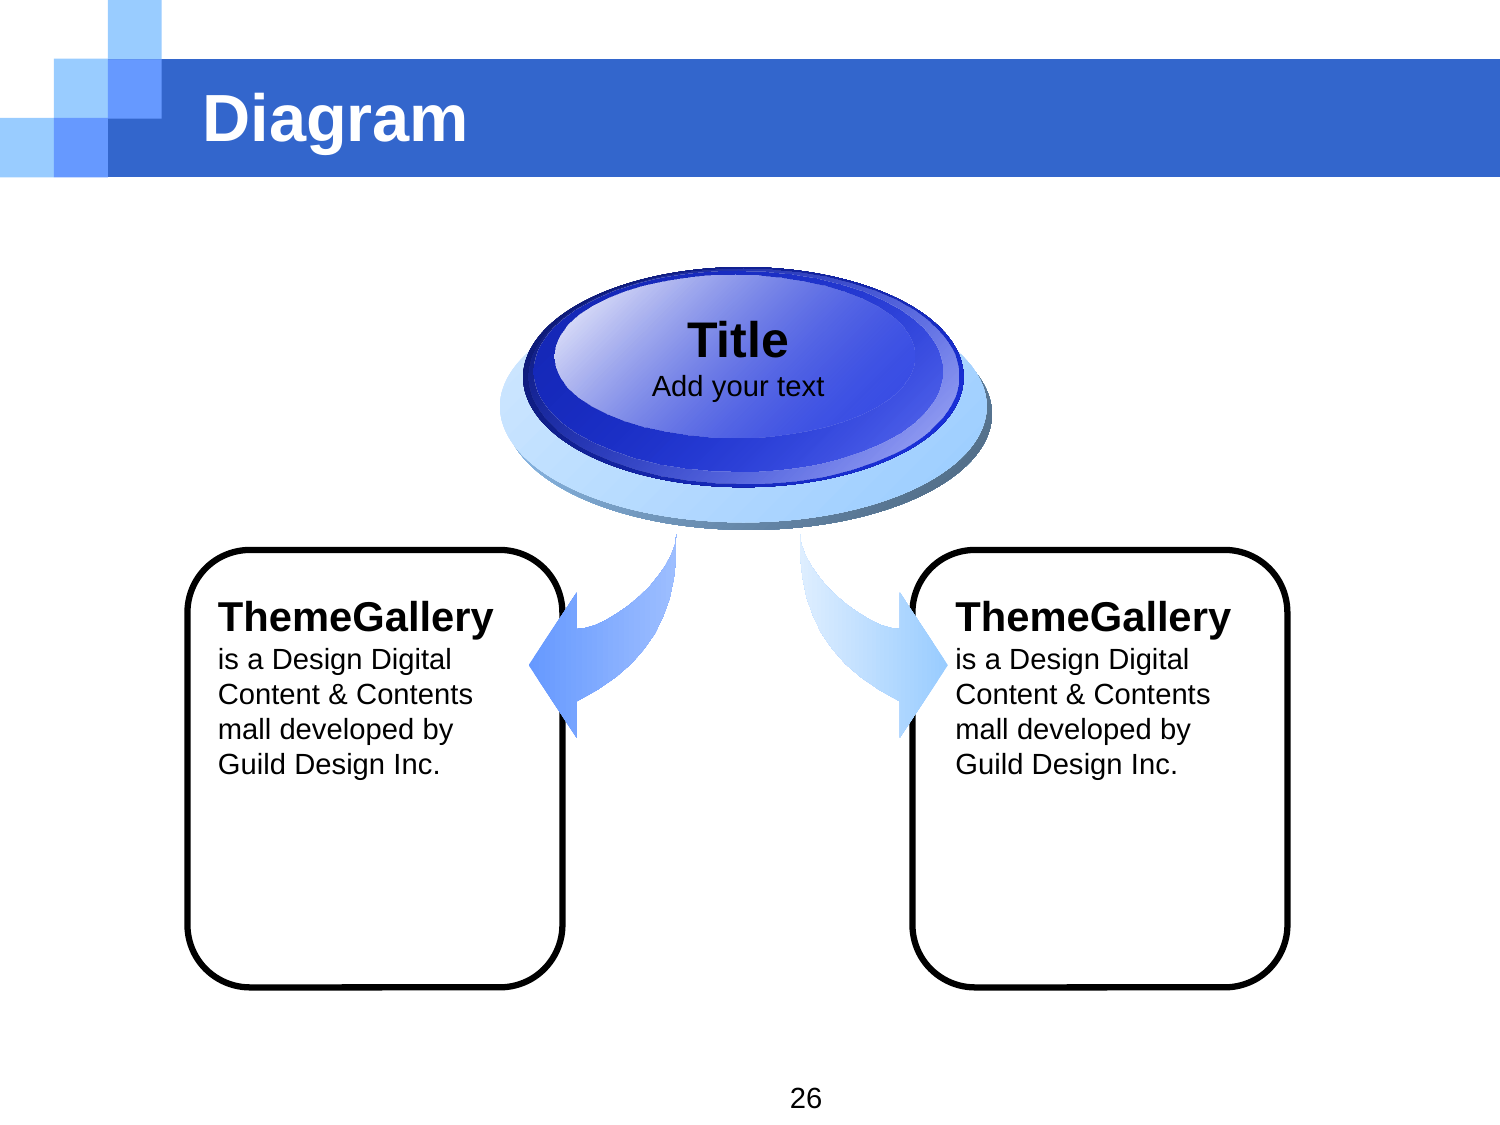

# Diagram

Title
Add your text

ThemeGallery is a Design Digital Content & Contents mall developed by Guild Design Inc.
ThemeGallery is a Design Digital Content & Contents mall developed by Guild Design Inc.
26